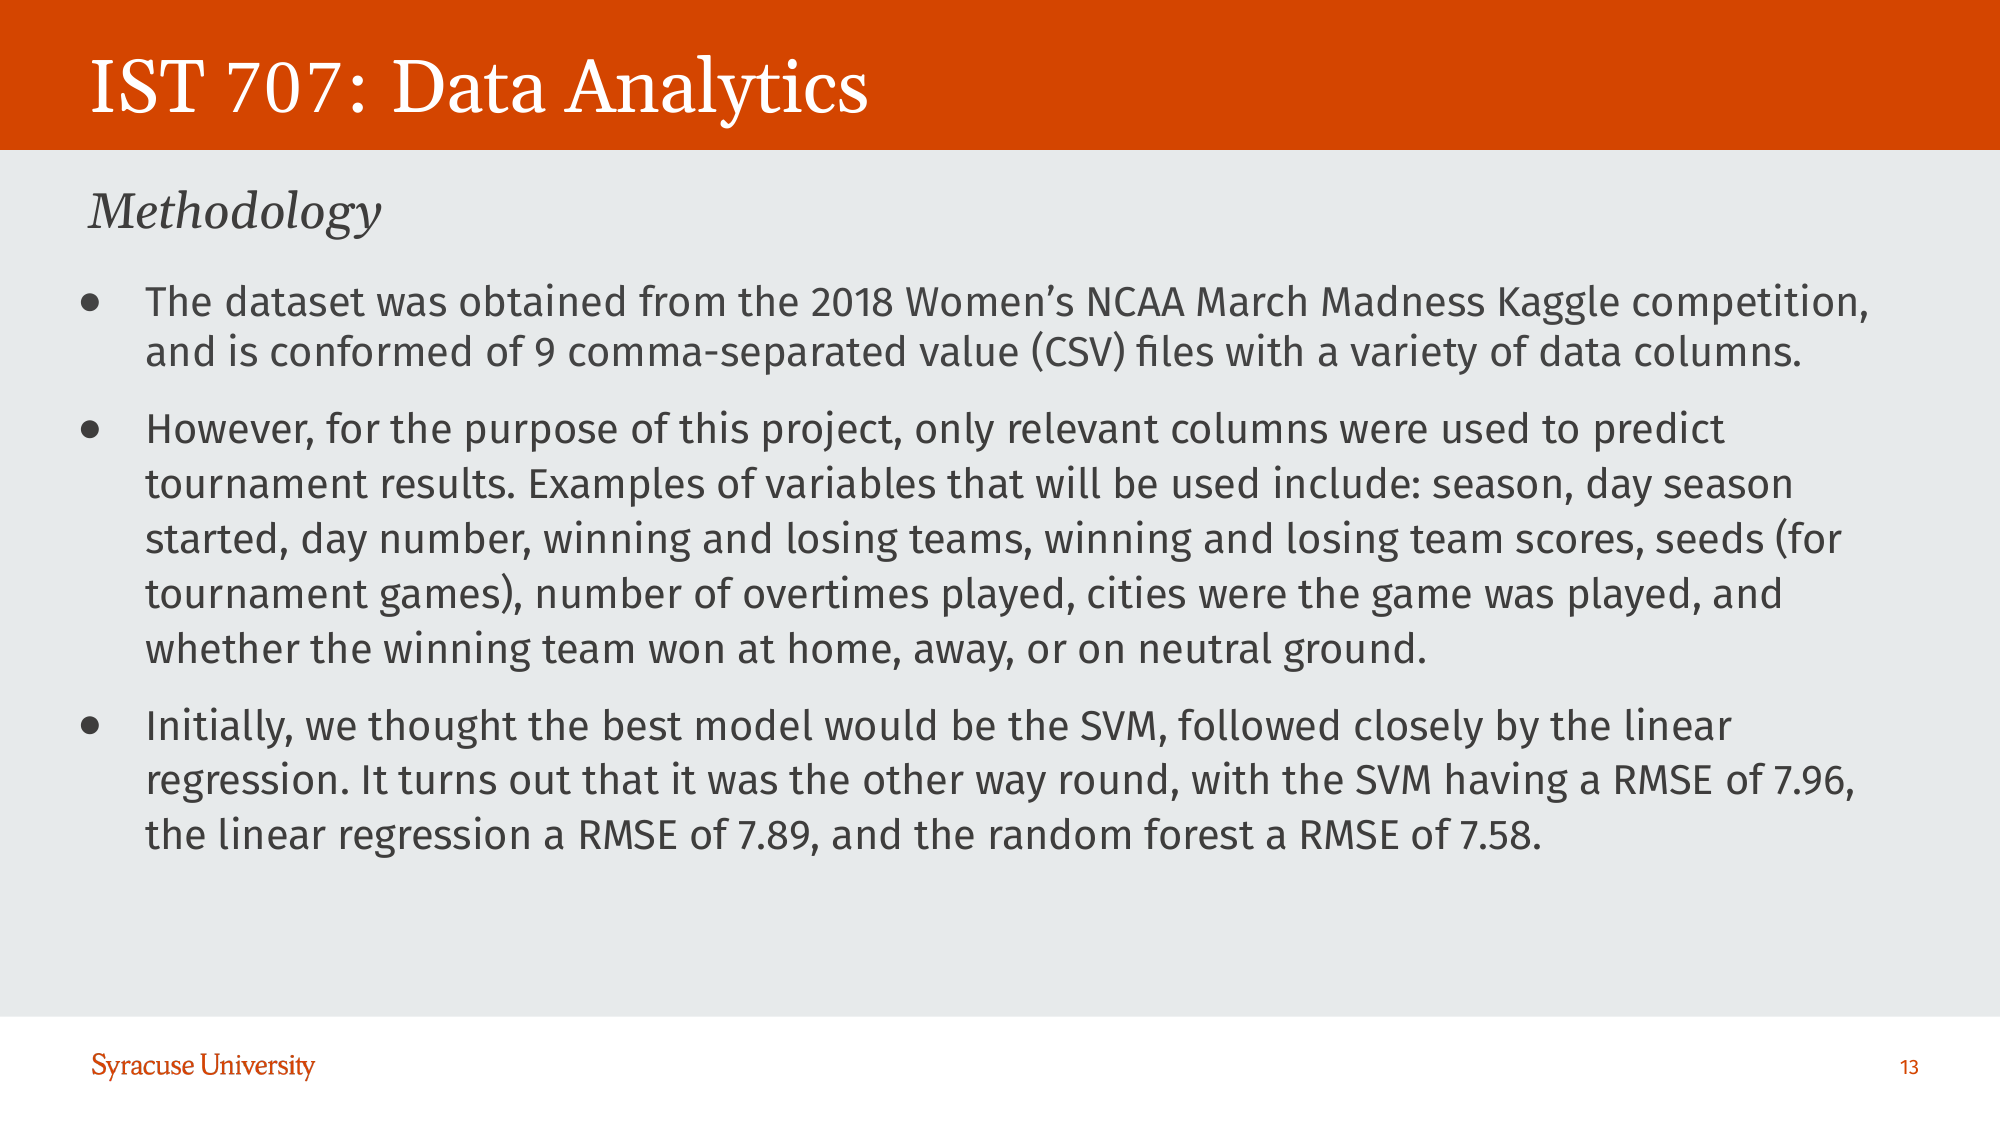

# IST 707: Data Analytics
Methodology
The dataset was obtained from the 2018 Women’s NCAA March Madness Kaggle competition, and is conformed of 9 comma-separated value (CSV) files with a variety of data columns.
However, for the purpose of this project, only relevant columns were used to predict tournament results. Examples of variables that will be used include: season, day season started, day number, winning and losing teams, winning and losing team scores, seeds (for tournament games), number of overtimes played, cities were the game was played, and whether the winning team won at home, away, or on neutral ground.
Initially, we thought the best model would be the SVM, followed closely by the linear regression. It turns out that it was the other way round, with the SVM having a RMSE of 7.96, the linear regression a RMSE of 7.89, and the random forest a RMSE of 7.58.
13